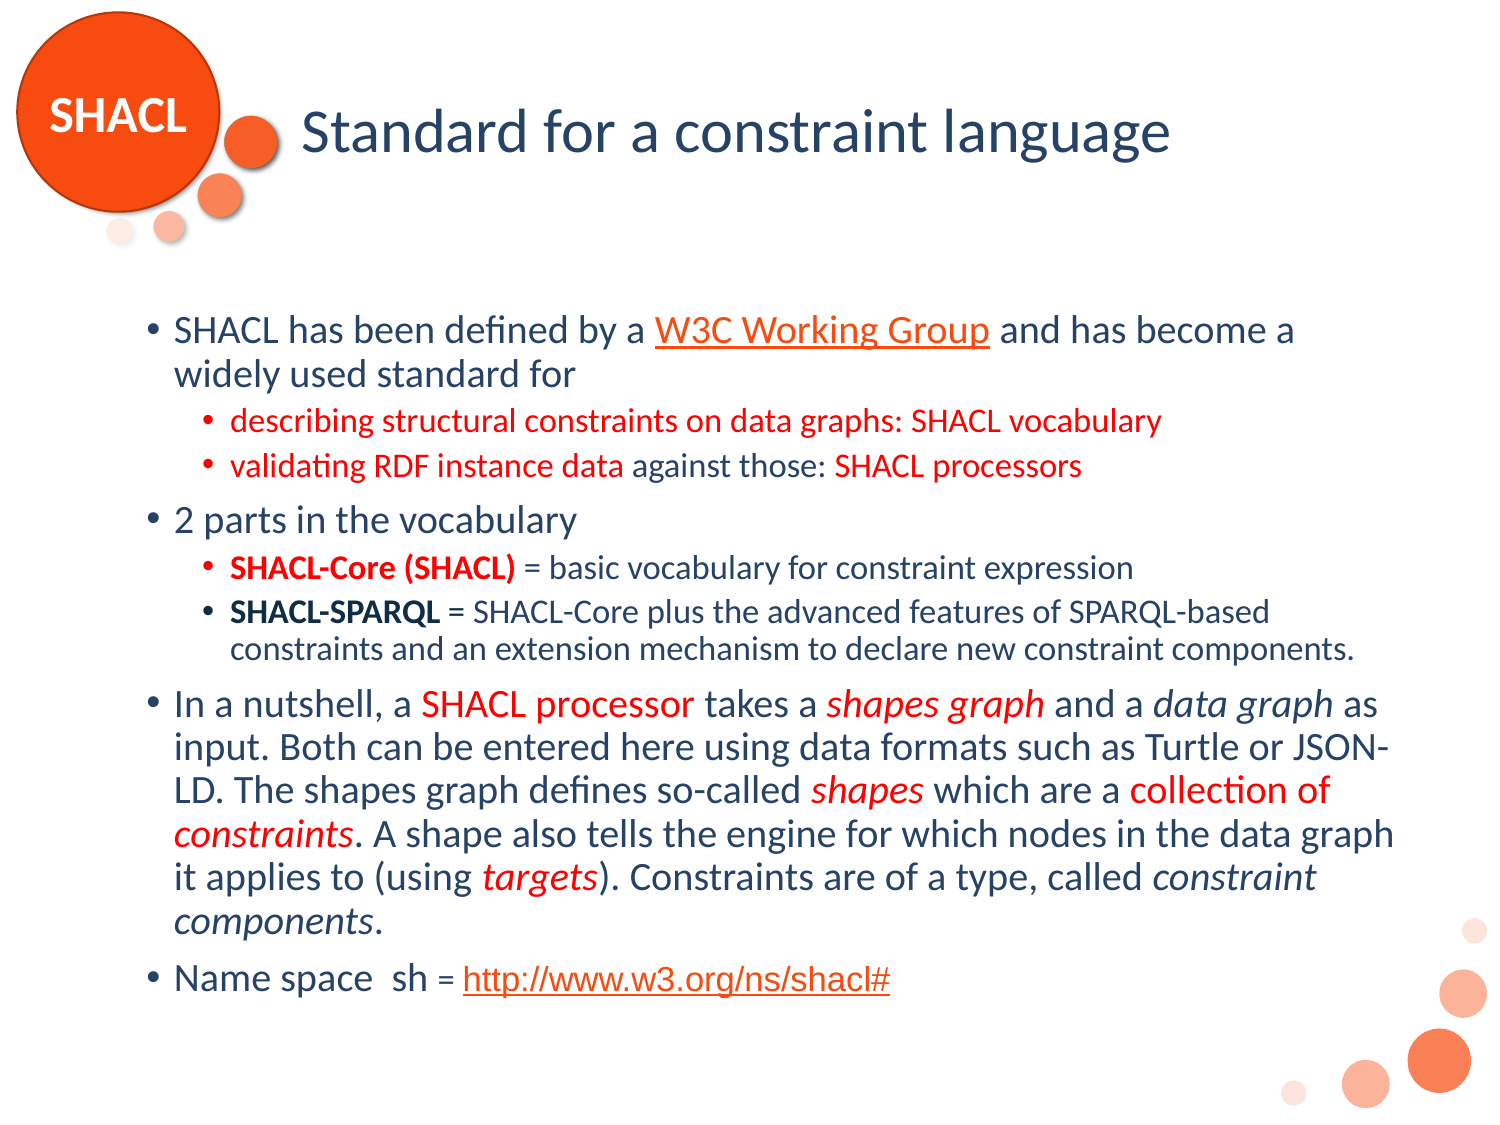

# Standard for a constraint language
SHACL has been defined by a W3C Working Group and has become a widely used standard for
describing structural constraints on data graphs: SHACL vocabulary
validating RDF instance data against those: SHACL processors
2 parts in the vocabulary
SHACL-Core (SHACL) = basic vocabulary for constraint expression
SHACL-SPARQL = SHACL-Core plus the advanced features of SPARQL-based constraints and an extension mechanism to declare new constraint components.
In a nutshell, a SHACL processor takes a shapes graph and a data graph as input. Both can be entered here using data formats such as Turtle or JSON-LD. The shapes graph defines so-called shapes which are a collection of constraints. A shape also tells the engine for which nodes in the data graph it applies to (using targets). Constraints are of a type, called constraint components.
Name space  sh = http://www.w3.org/ns/shacl#